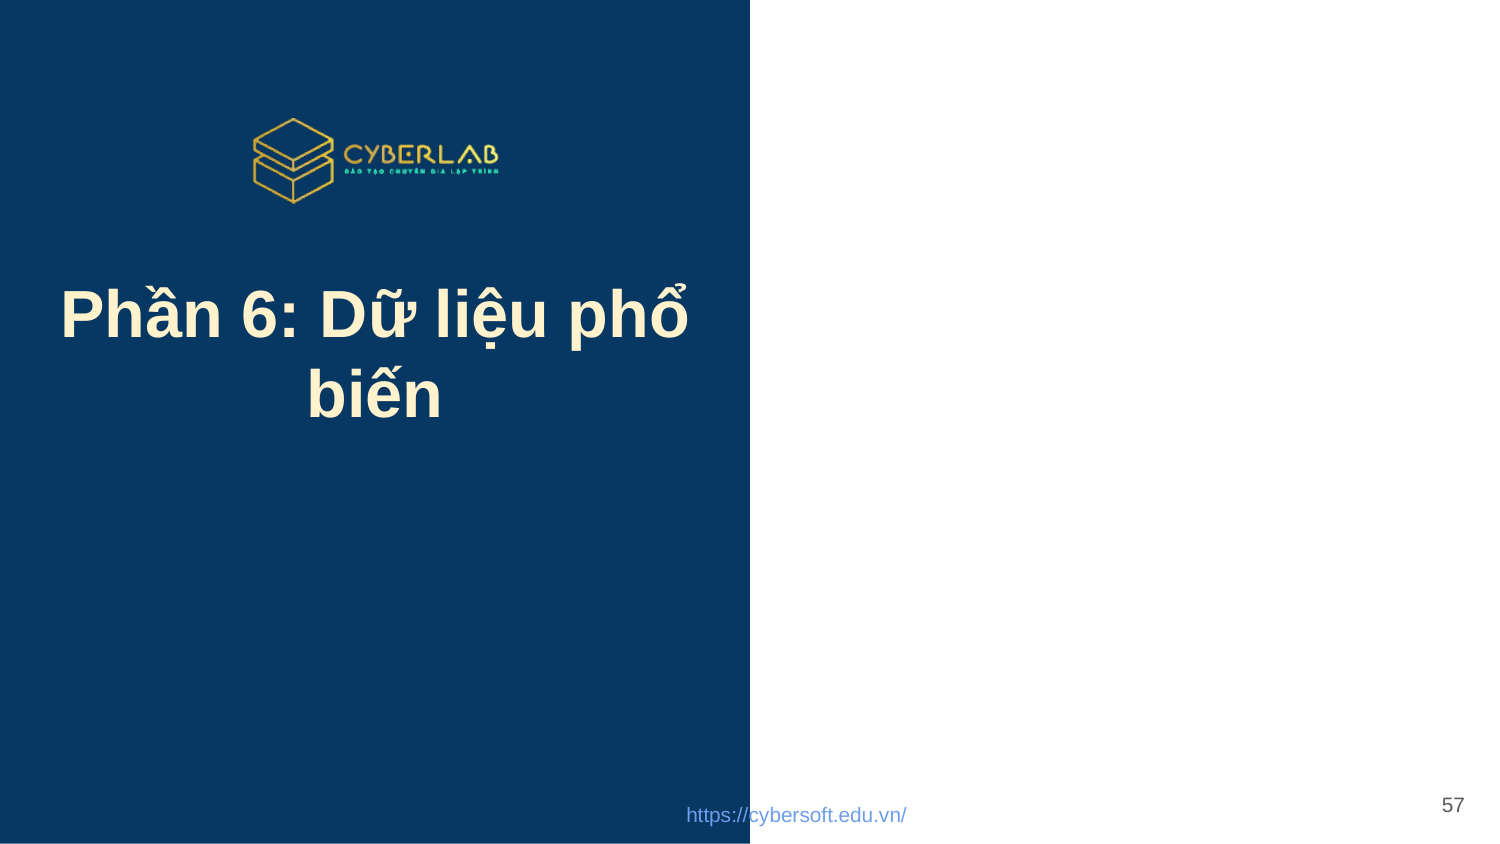

# Phần 6: Dữ liệu phổ biến

57